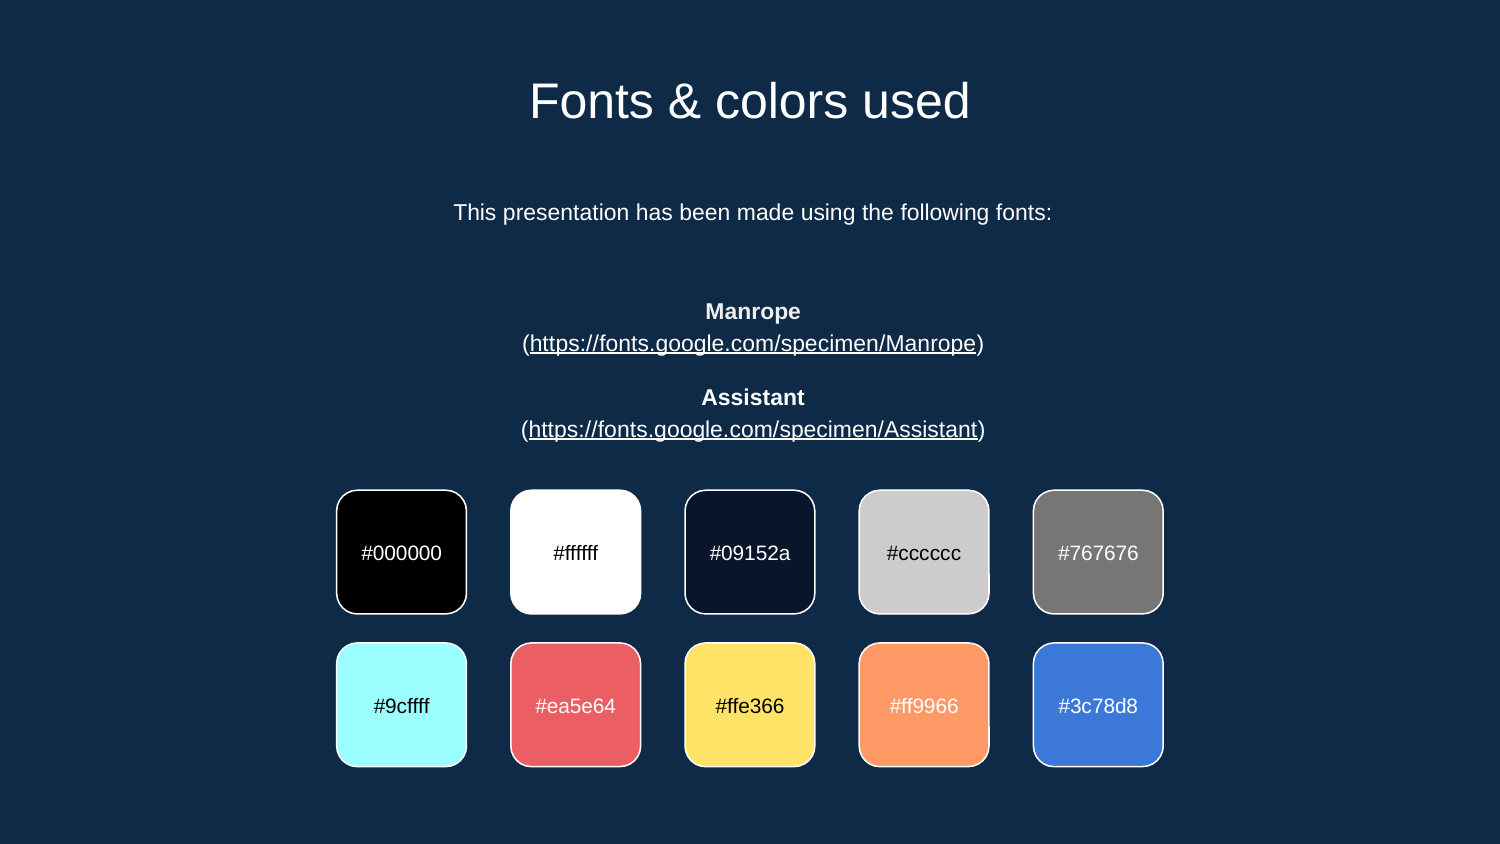

# Fonts & colors used
This presentation has been made using the following fonts:

Manrope
(https://fonts.google.com/specimen/Manrope)

Assistant
(https://fonts.google.com/specimen/Assistant)

#000000
#ffffff
#09152a
#cccccc
#767676

#9cffff
#ea5e64
#ffe366
#ff9966
#3c78d8